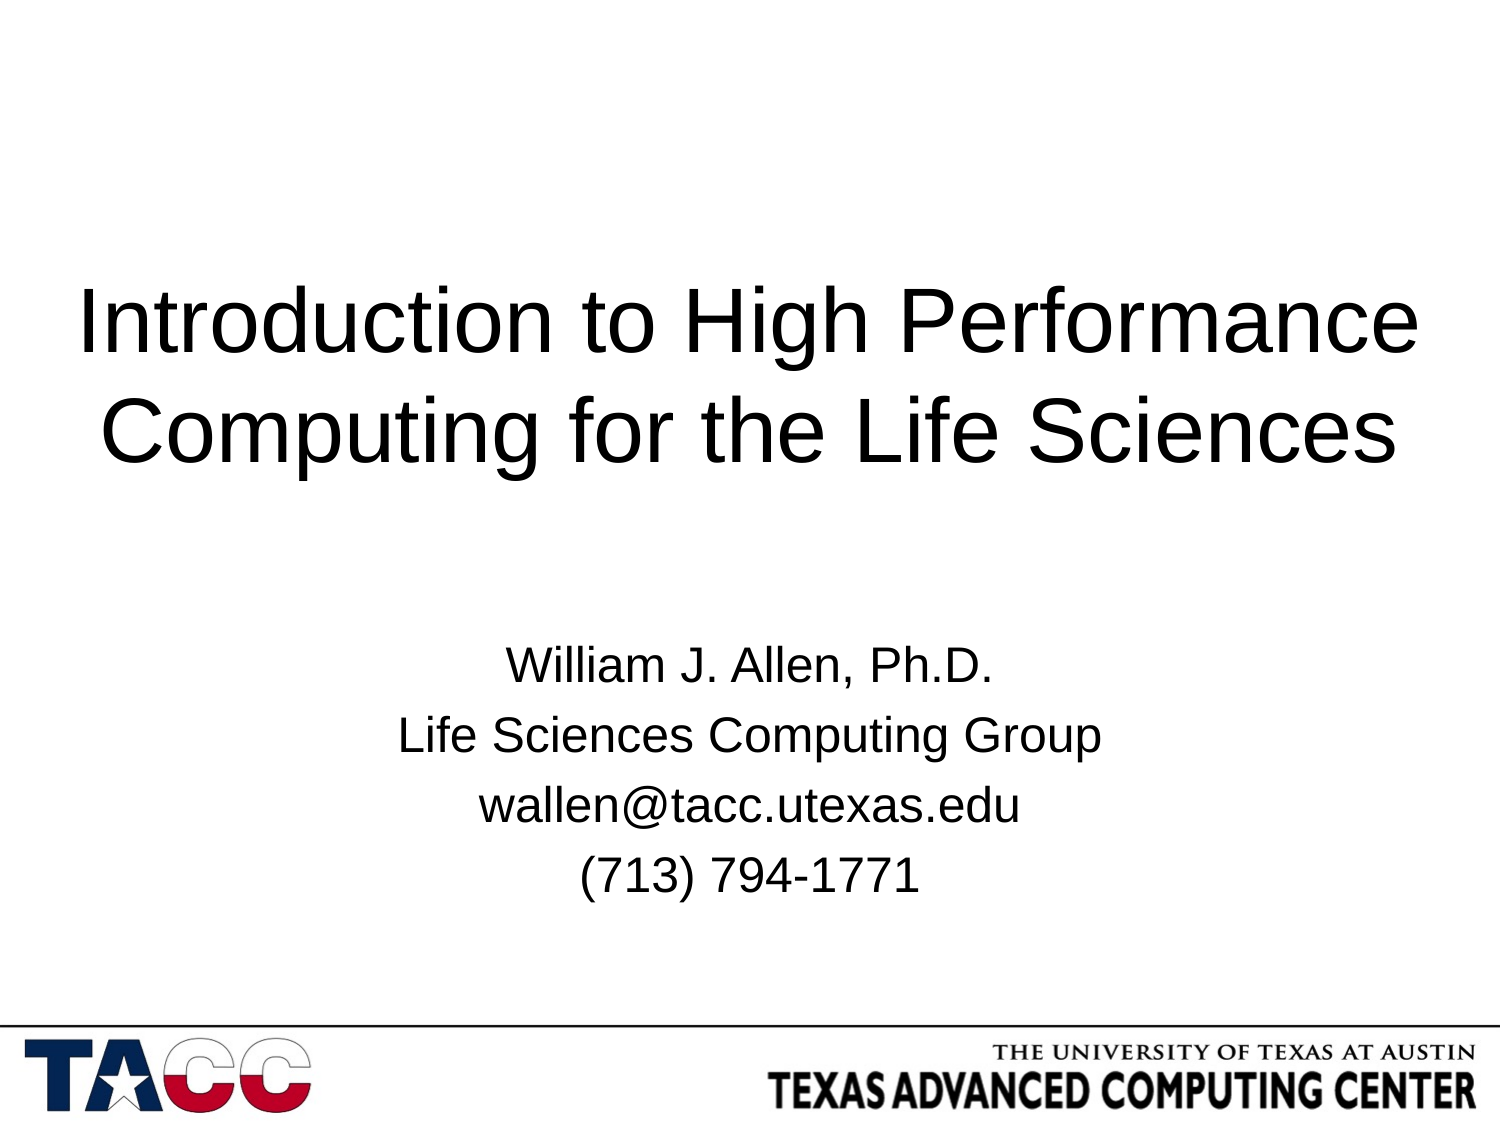

# Introduction to High Performance Computing for the Life Sciences
William J. Allen, Ph.D.
Life Sciences Computing Group
wallen@tacc.utexas.edu
(713) 794-1771